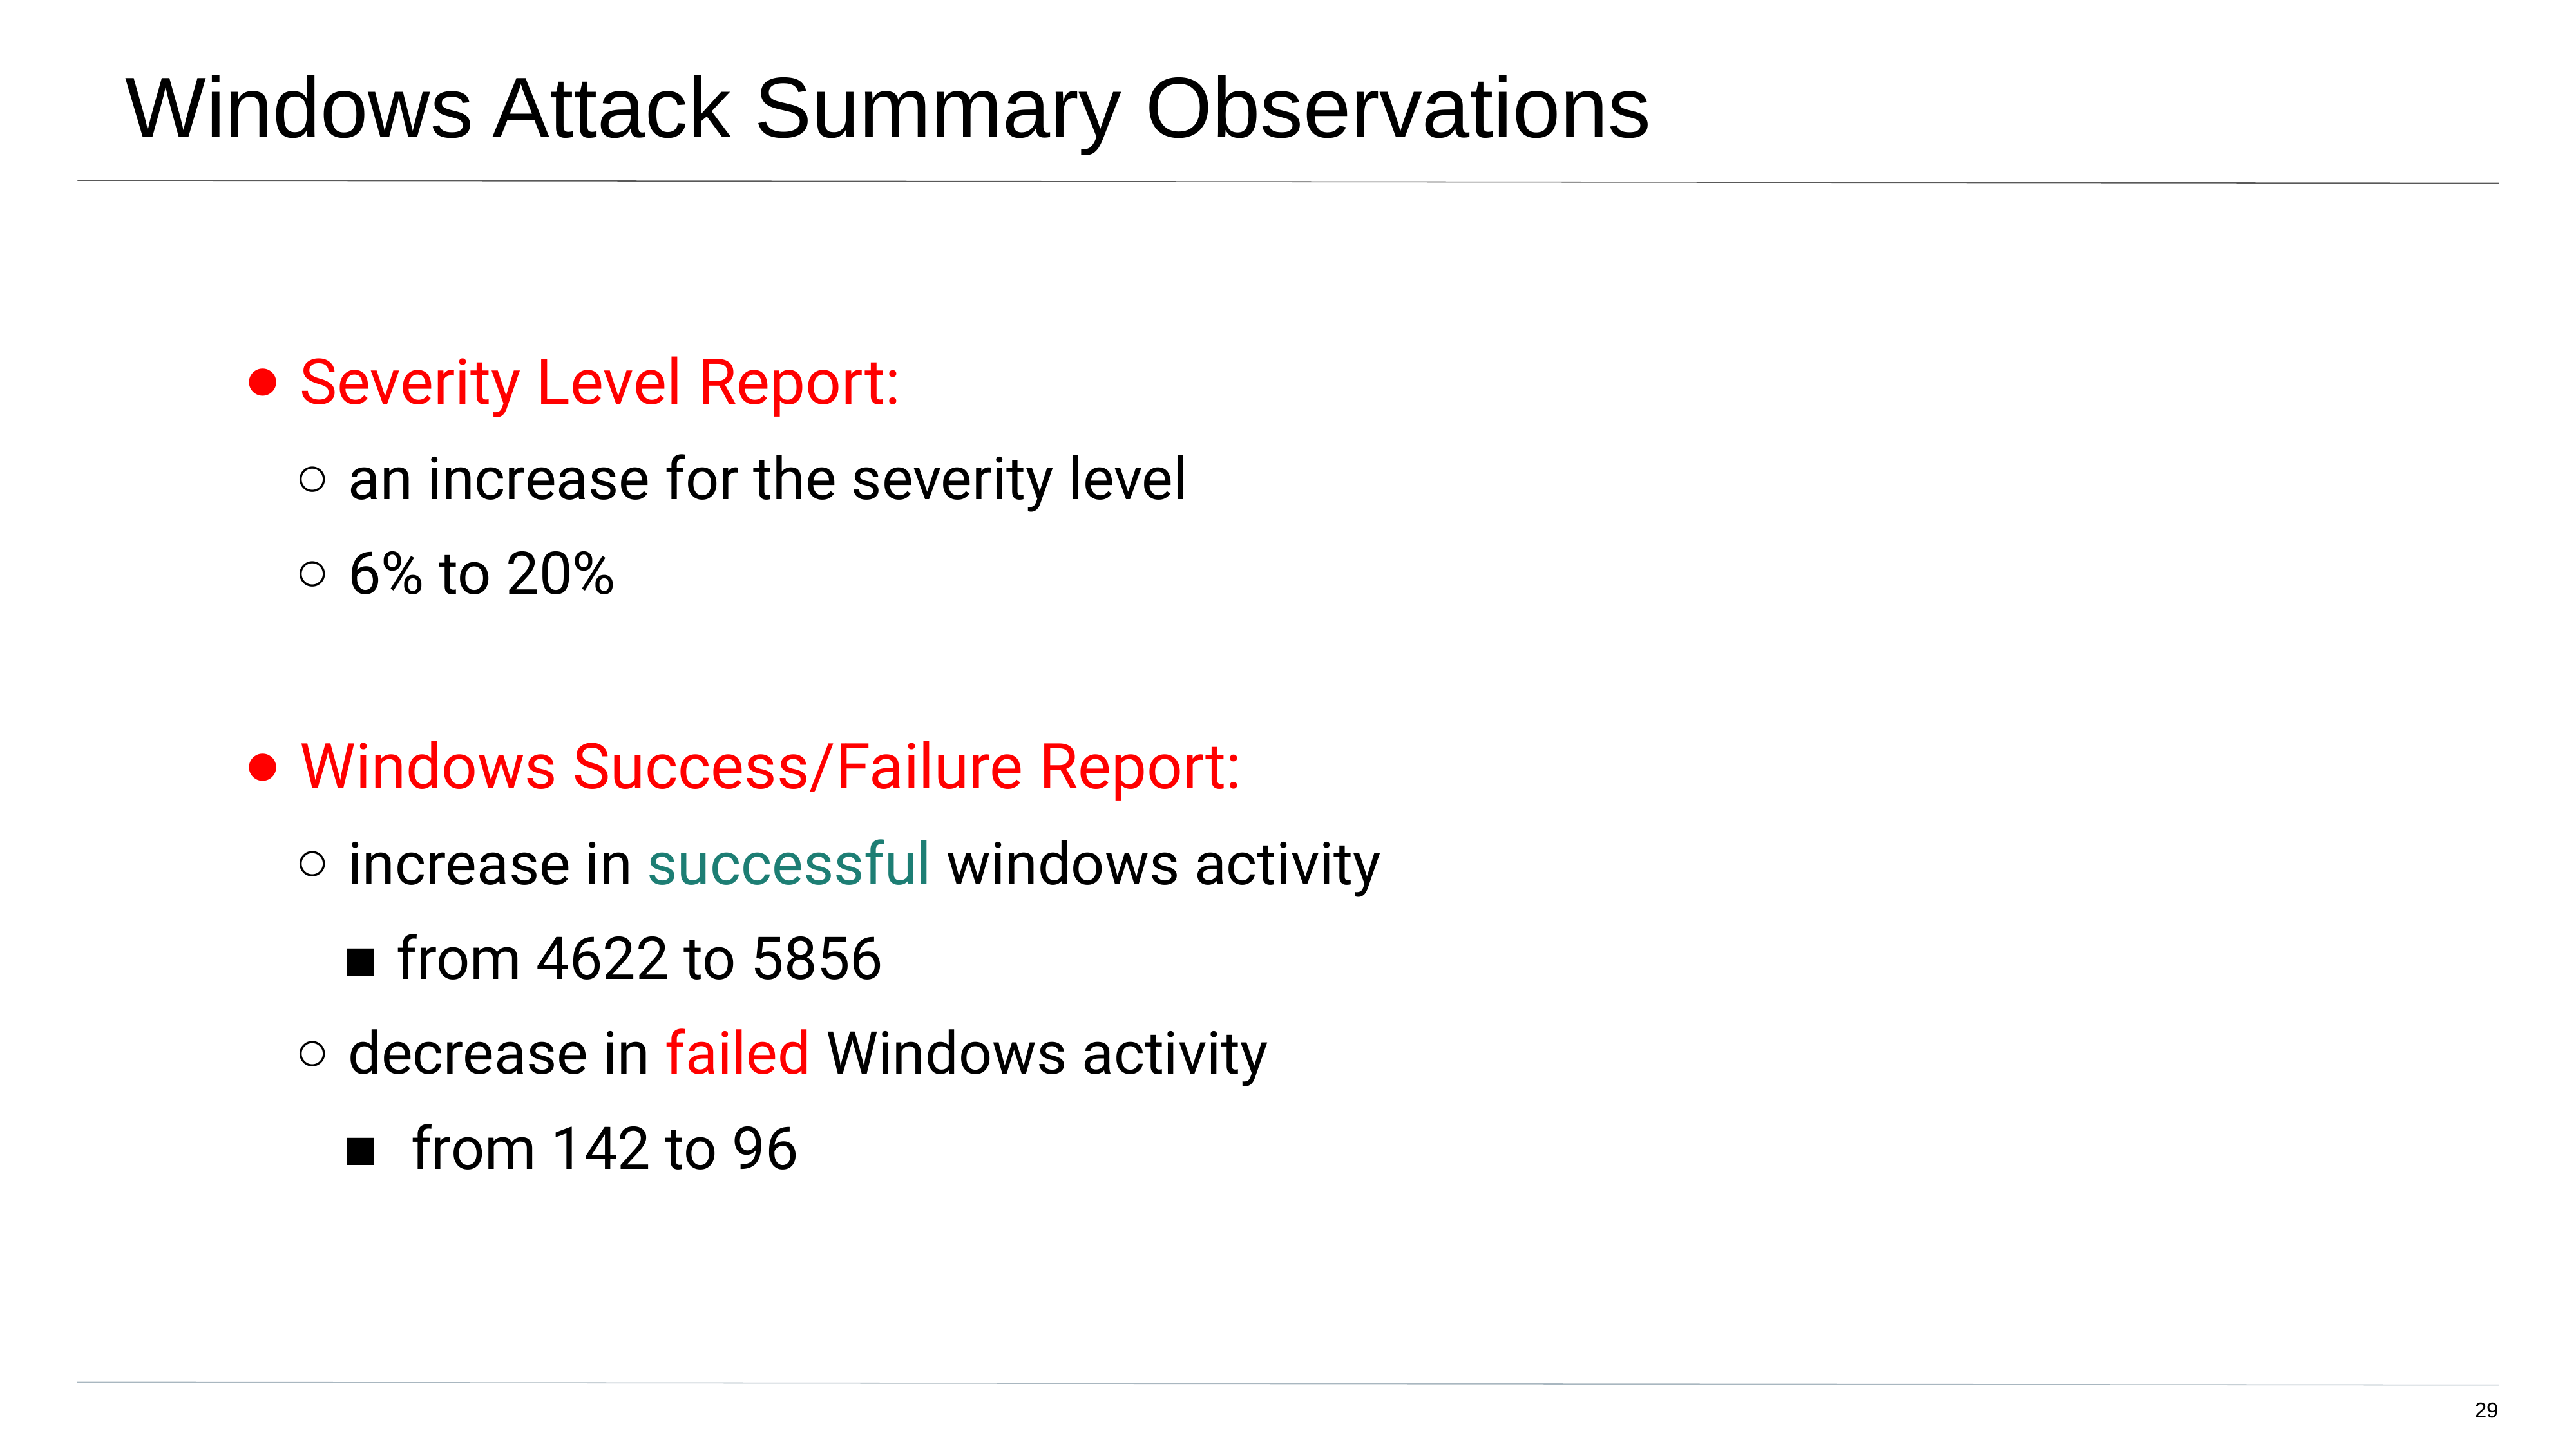

# Windows Attack Summary Observations

Severity Level Report:
an increase for the severity level
6% to 20%

Windows Success/Failure Report:
increase in successful windows activity
from 4622 to 5856
decrease in failed Windows activity
 from 142 to 96

29